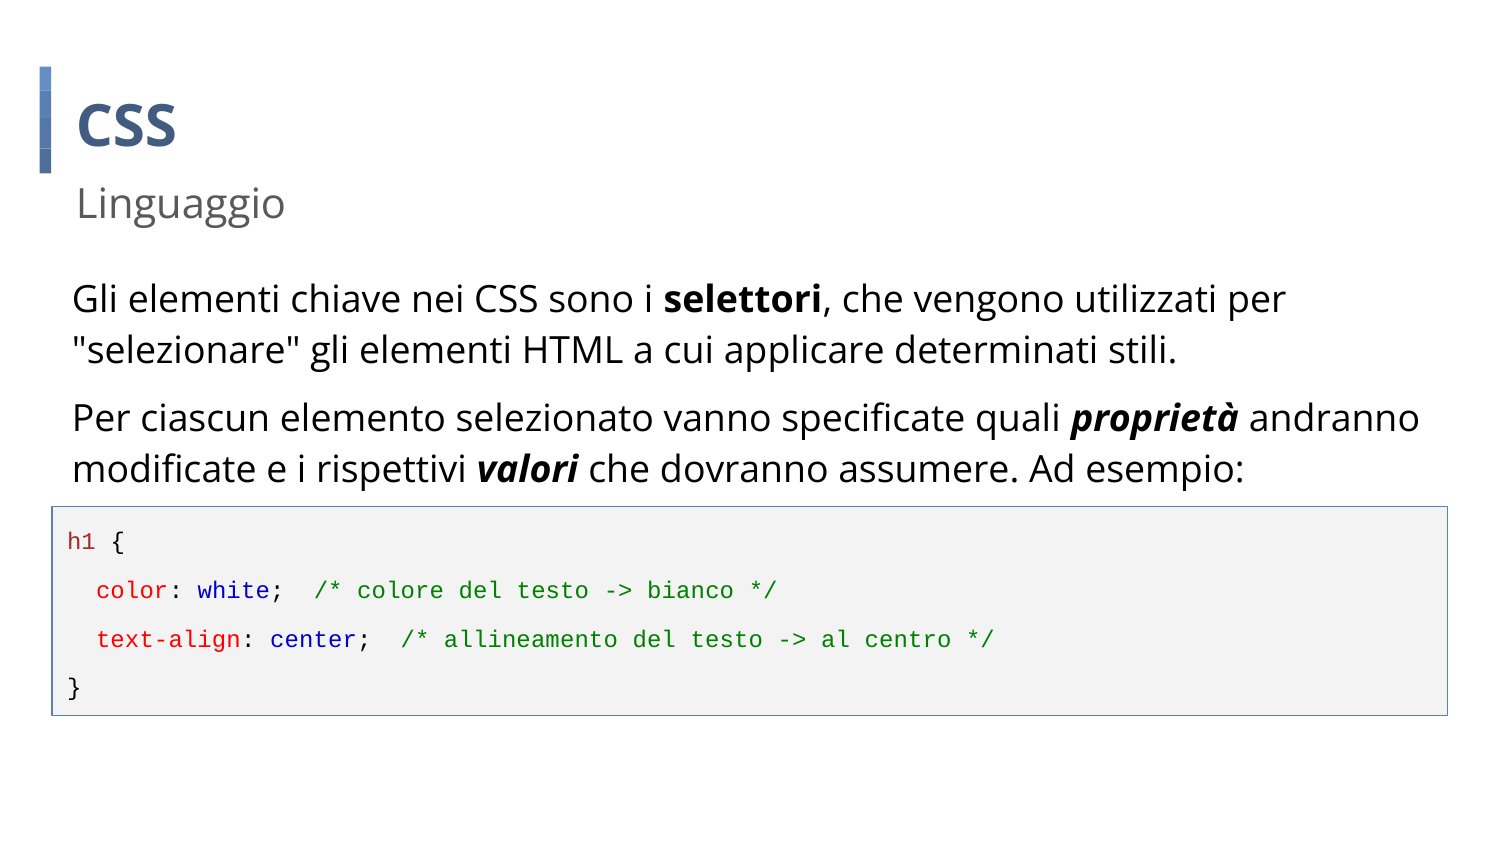

# CSS

Linguaggio
Gli elementi chiave nei CSS sono i selettori, che vengono utilizzati per "selezionare" gli elementi HTML a cui applicare determinati stili.
Per ciascun elemento selezionato vanno specificate quali proprietà andranno modificate e i rispettivi valori che dovranno assumere. Ad esempio:
h1 {
  color: white;  /* colore del testo -> bianco */
  text-align: center;  /* allineamento del testo -> al centro */
}